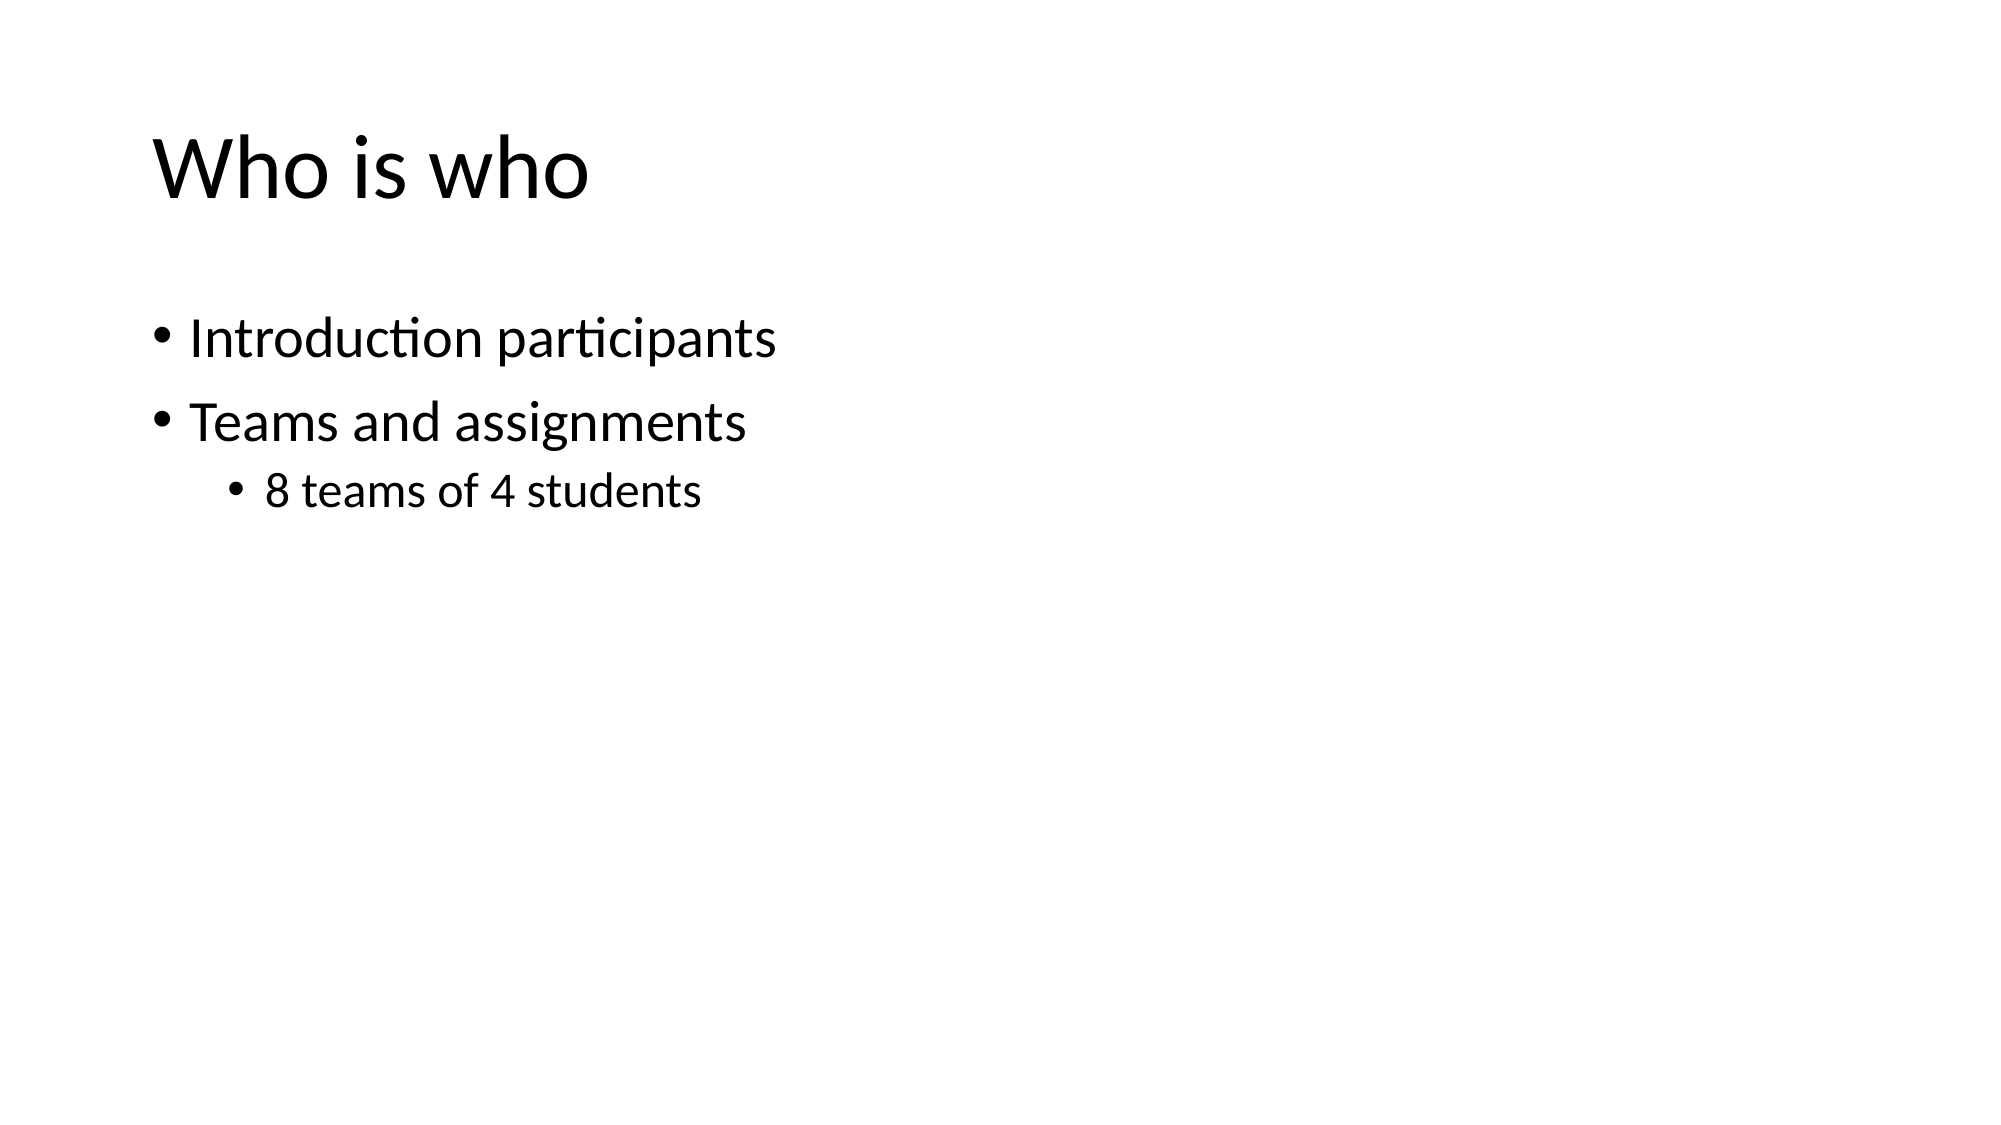

# Who is who
Introduction participants
Teams and assignments
8 teams of 4 students